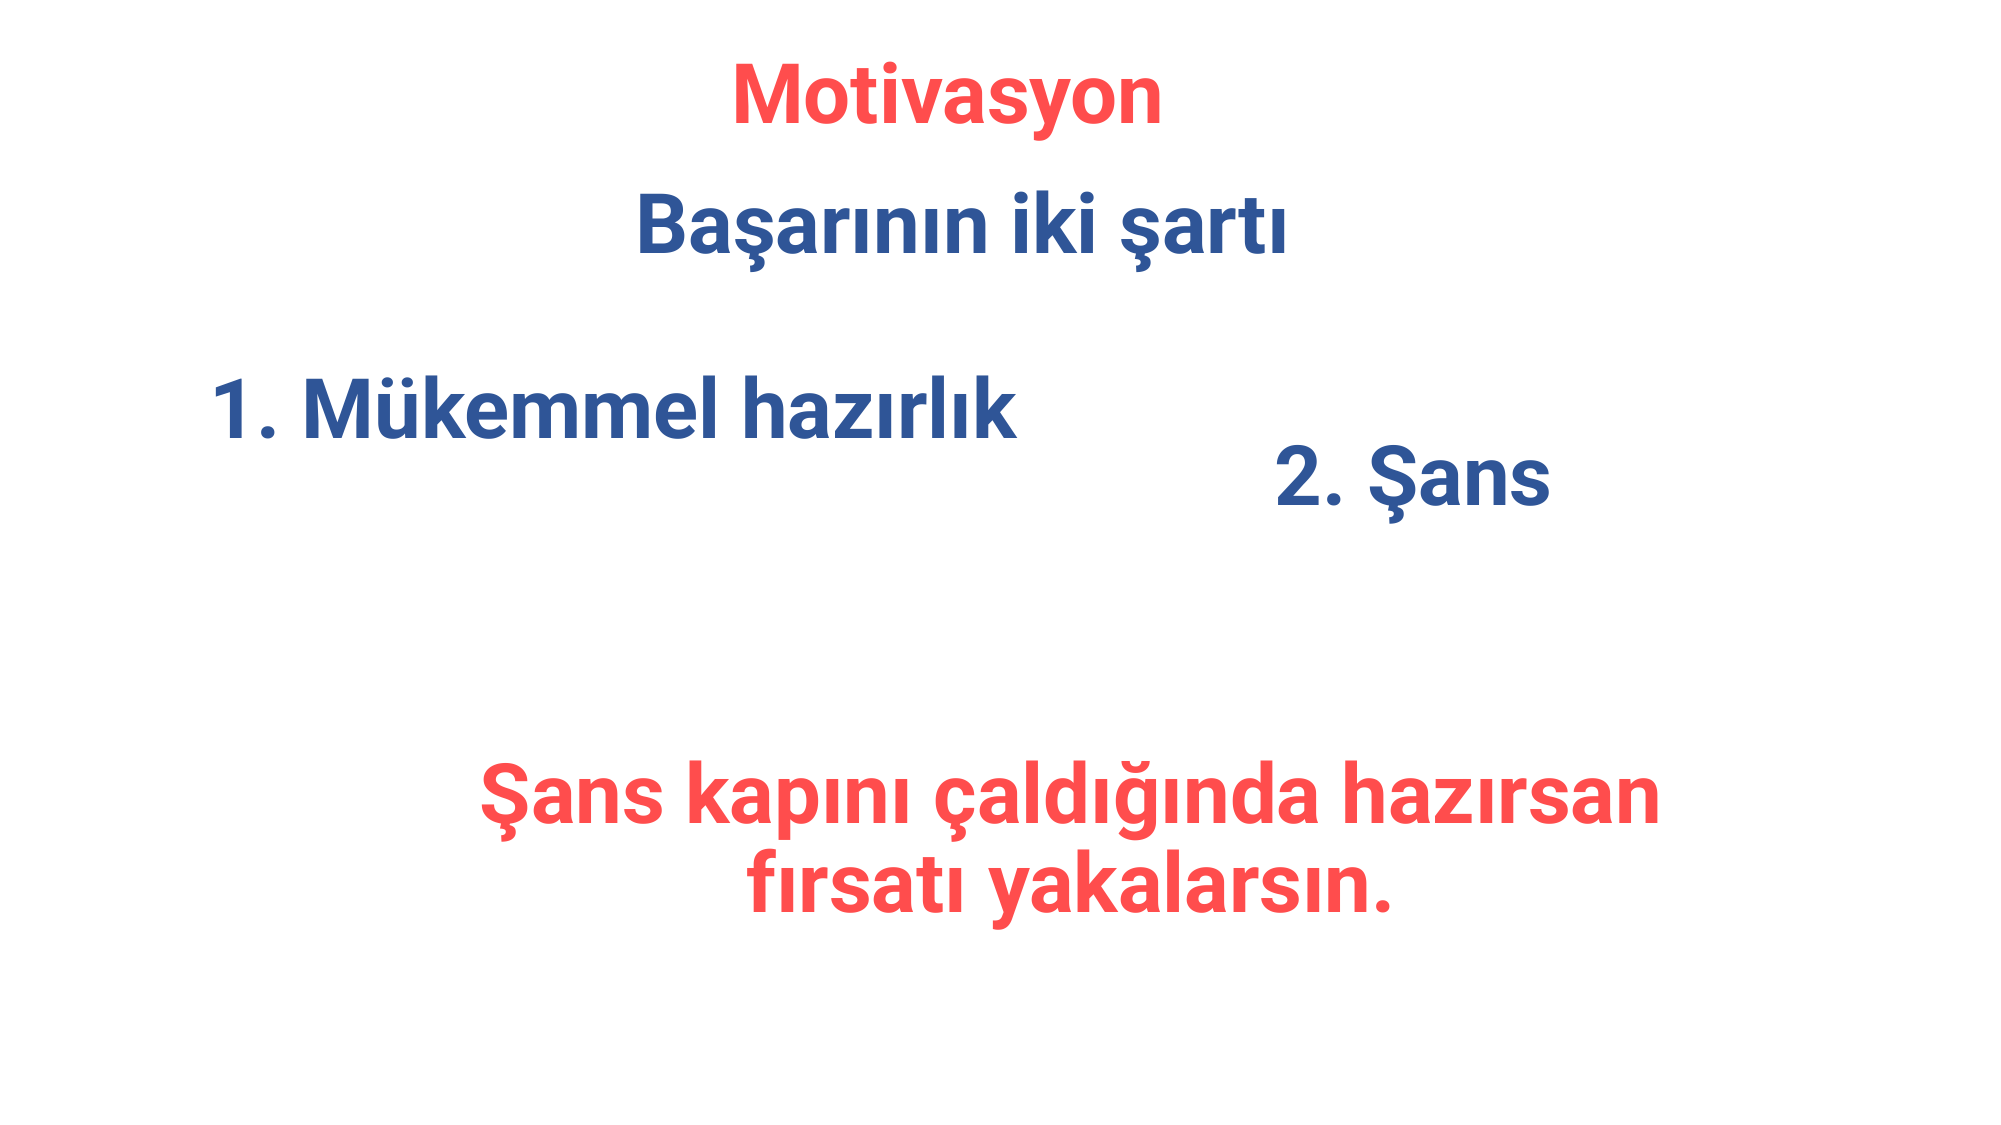

# Motivasyon
Başarının iki şartı
1. Mükemmel hazırlık
2. Şans
Şans kapını çaldığında hazırsan fırsatı yakalarsın.